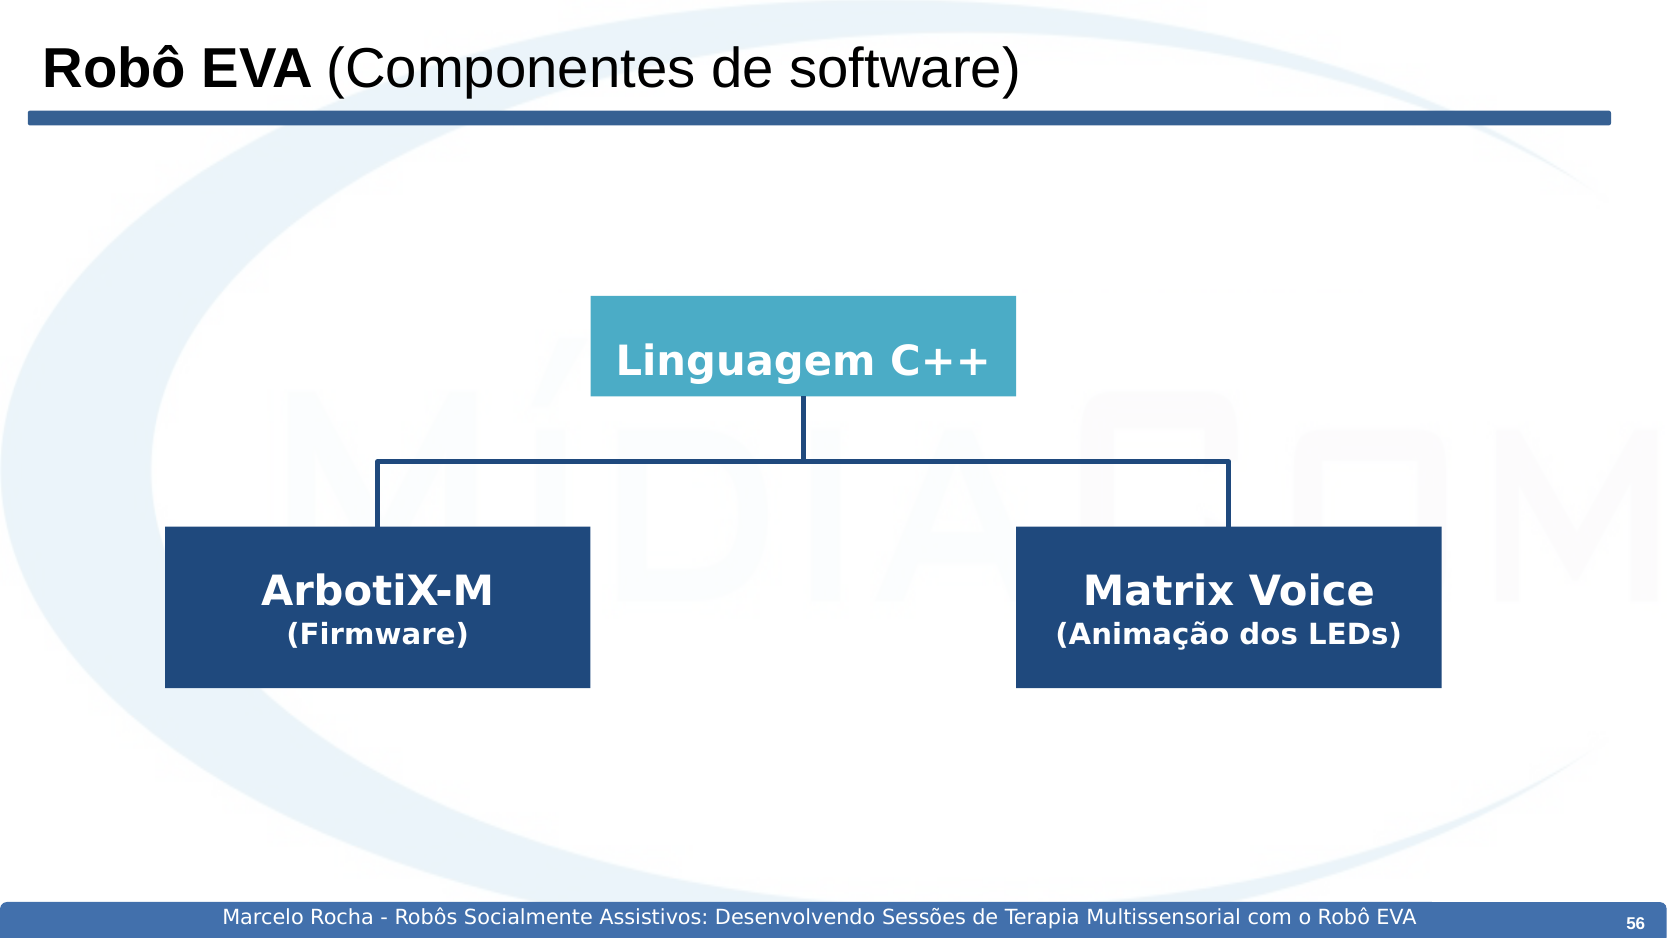

# Robô EVA (Componentes de software)
Linguagem C++
ArbotiX-M
(Firmware)
Matrix Voice
(Animação dos LEDs)
Marcelo Rocha - Robôs Socialmente Assistivos: Desenvolvendo Sessões de Terapia Multissensorial com o Robô EVA
56